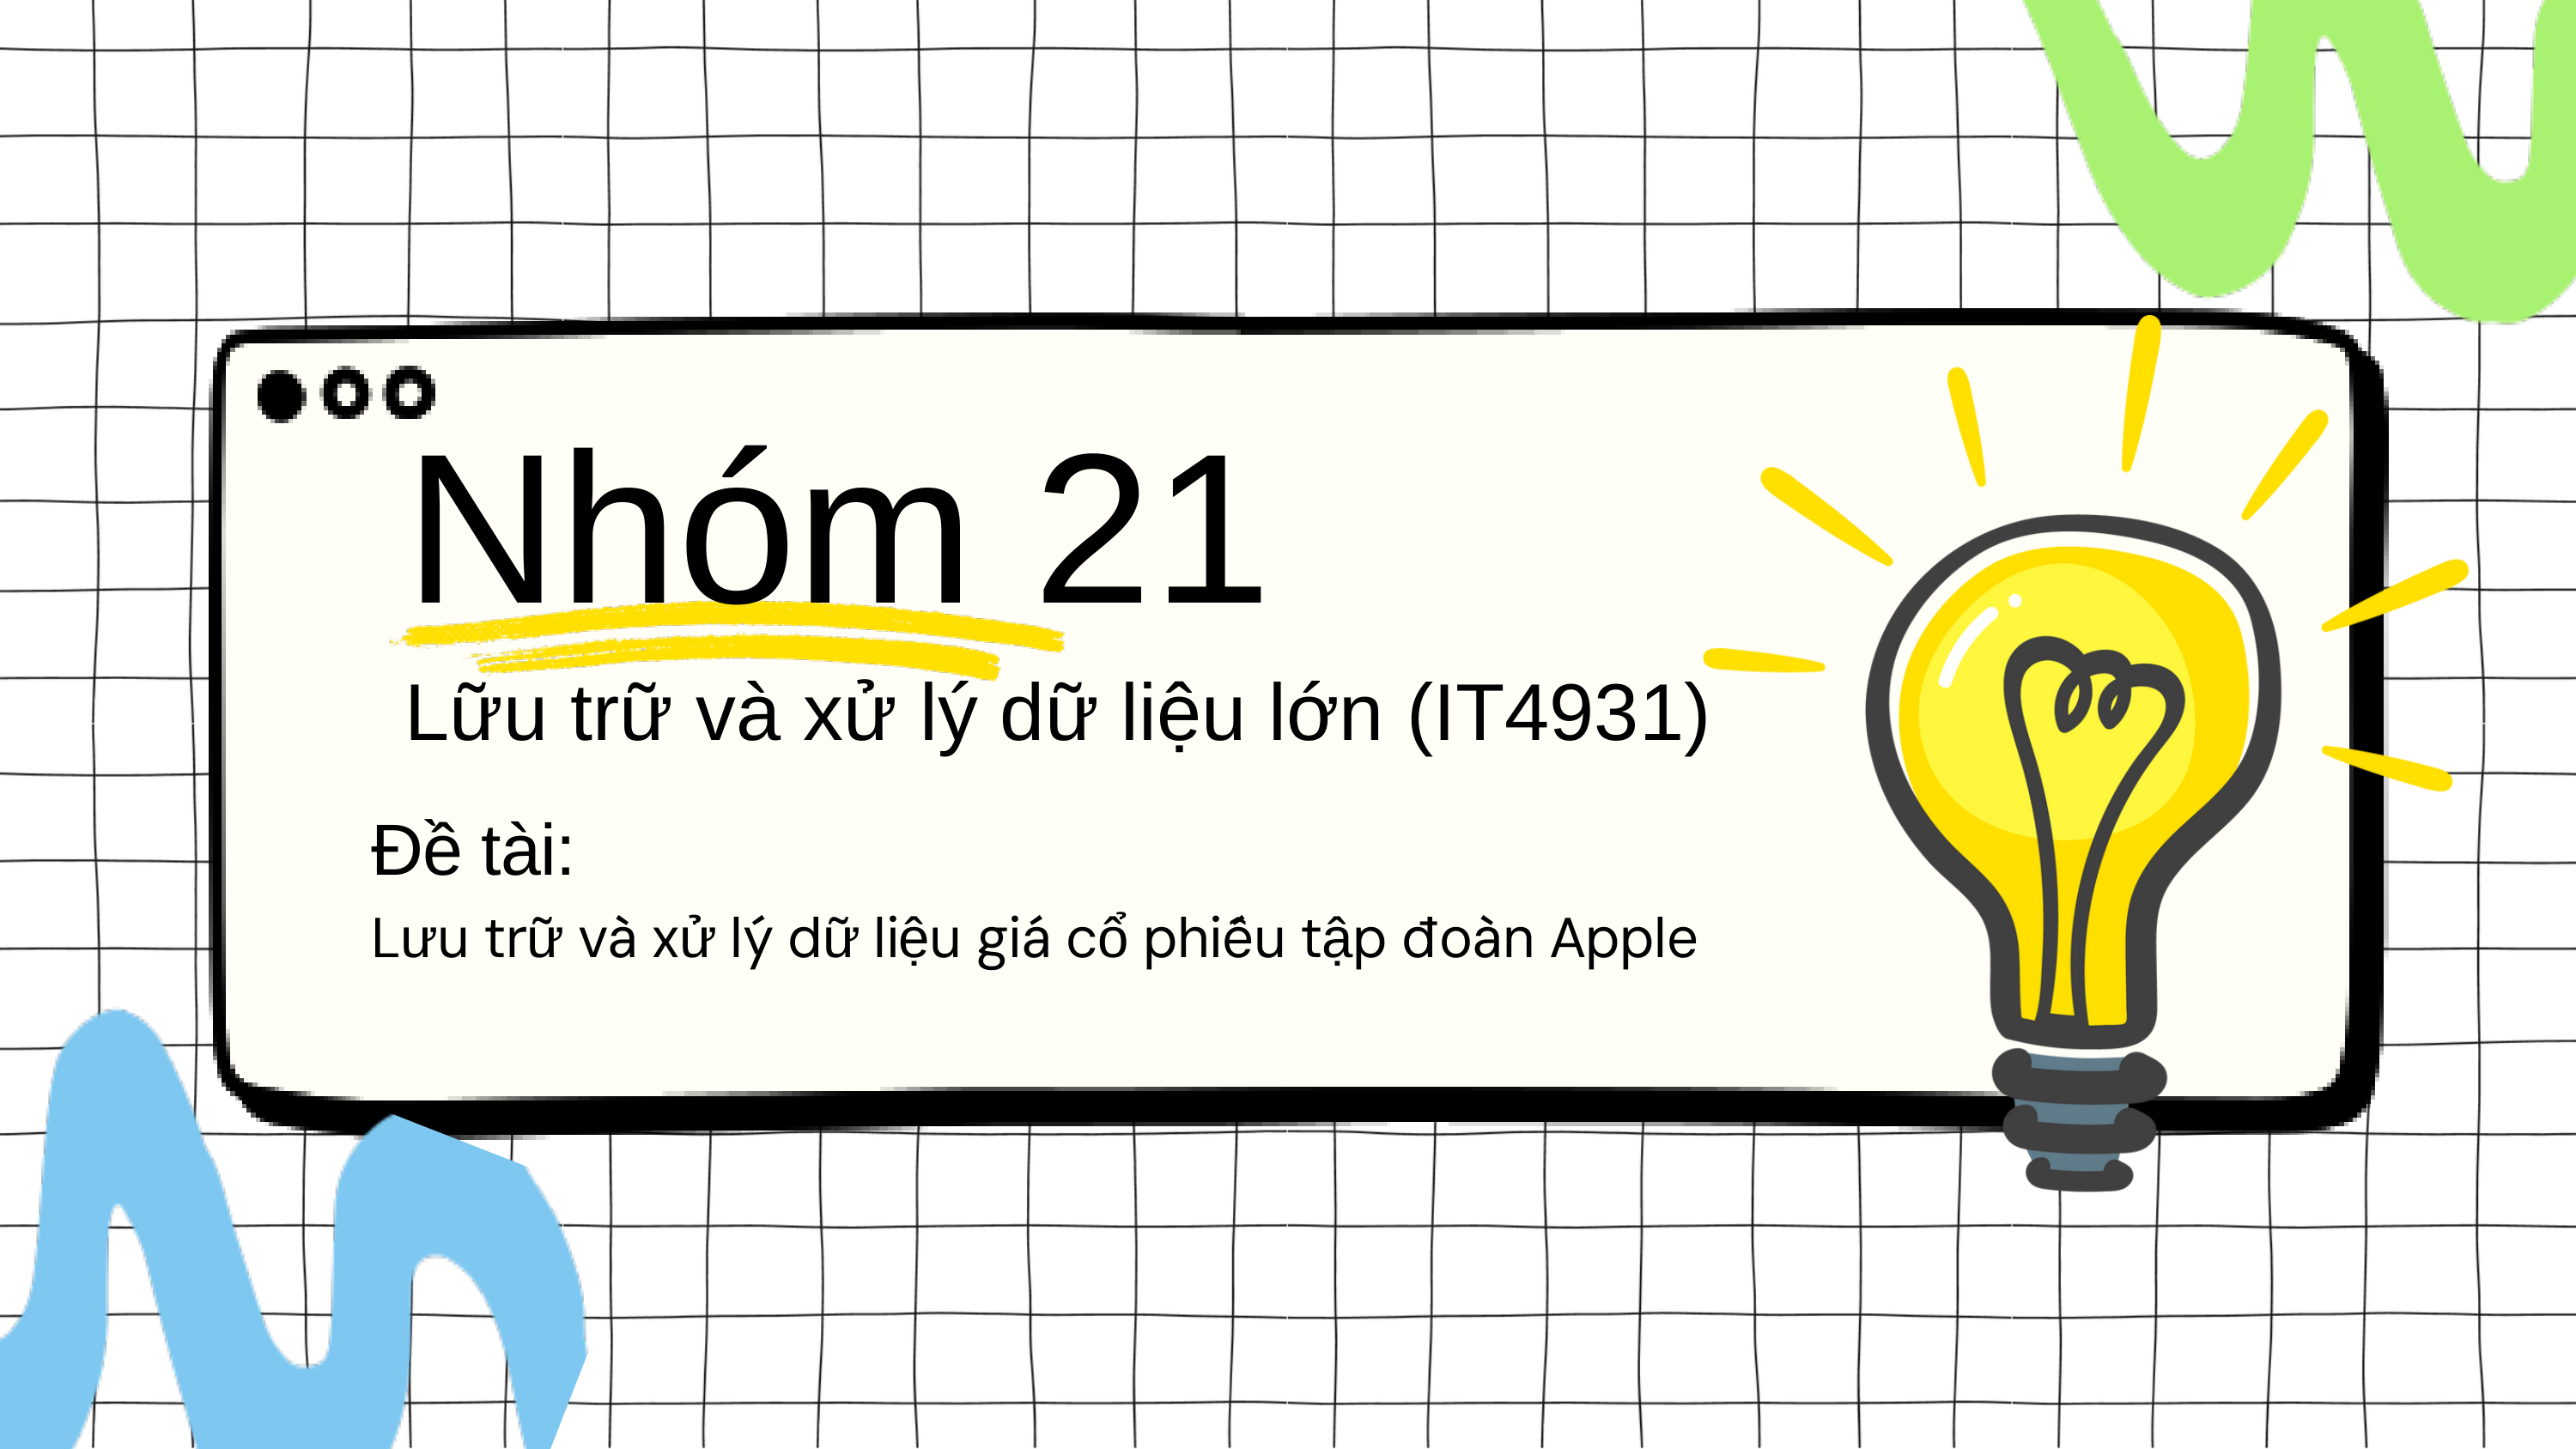

Nhóm 21

Lữu trữ và xử lý dữ liệu lớn (IT4931)
Đề tài:
Lưu trữ và xử lý dữ liệu giá cổ phiếu tập đoàn Apple